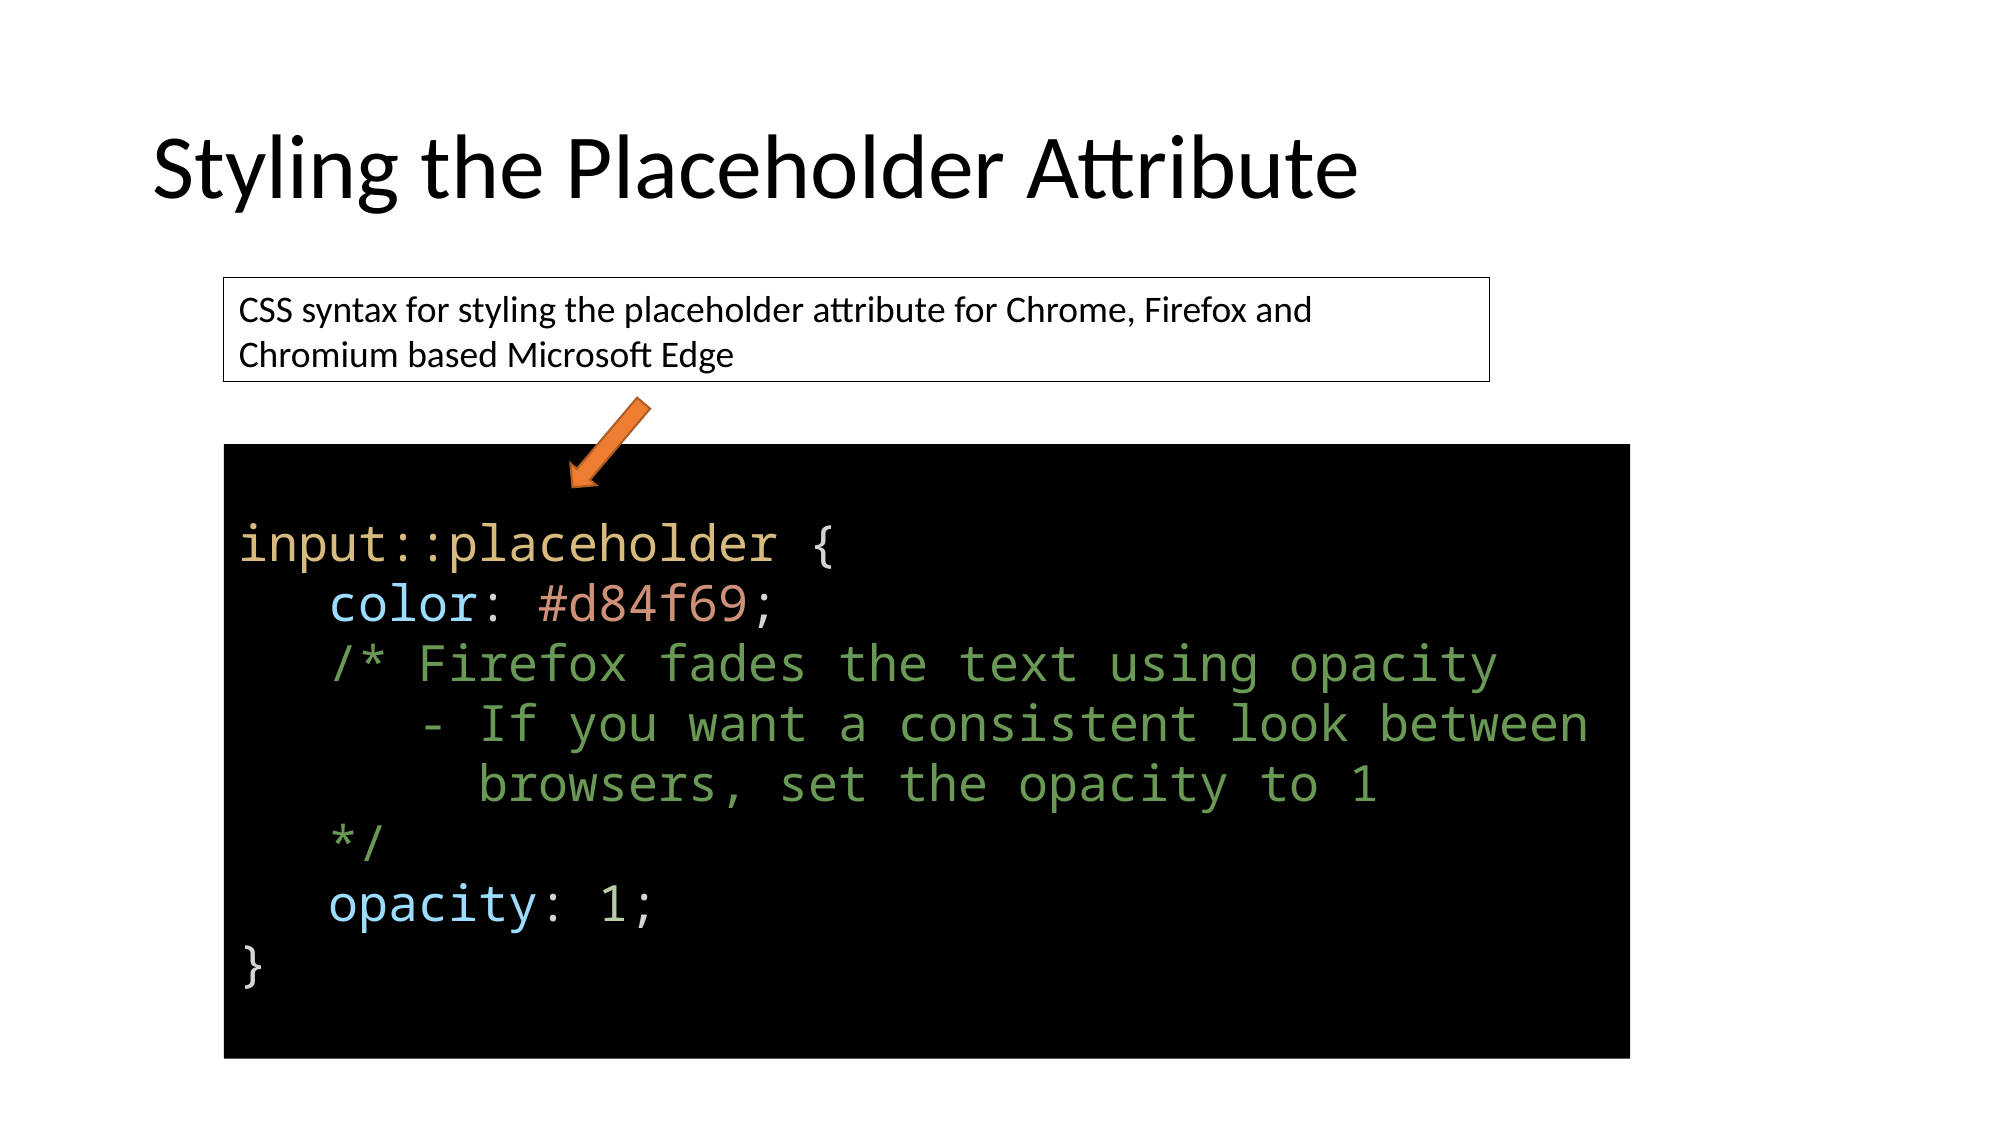

# Styling the Placeholder Attribute
CSS syntax for styling the placeholder attribute for Chrome, Firefox and Chromium based Microsoft Edge

input::placeholder {
   color: #d84f69;
   /* Firefox fades the text using opacity
      - If you want a consistent look between
        browsers, set the opacity to 1
   */
   opacity: 1;
}